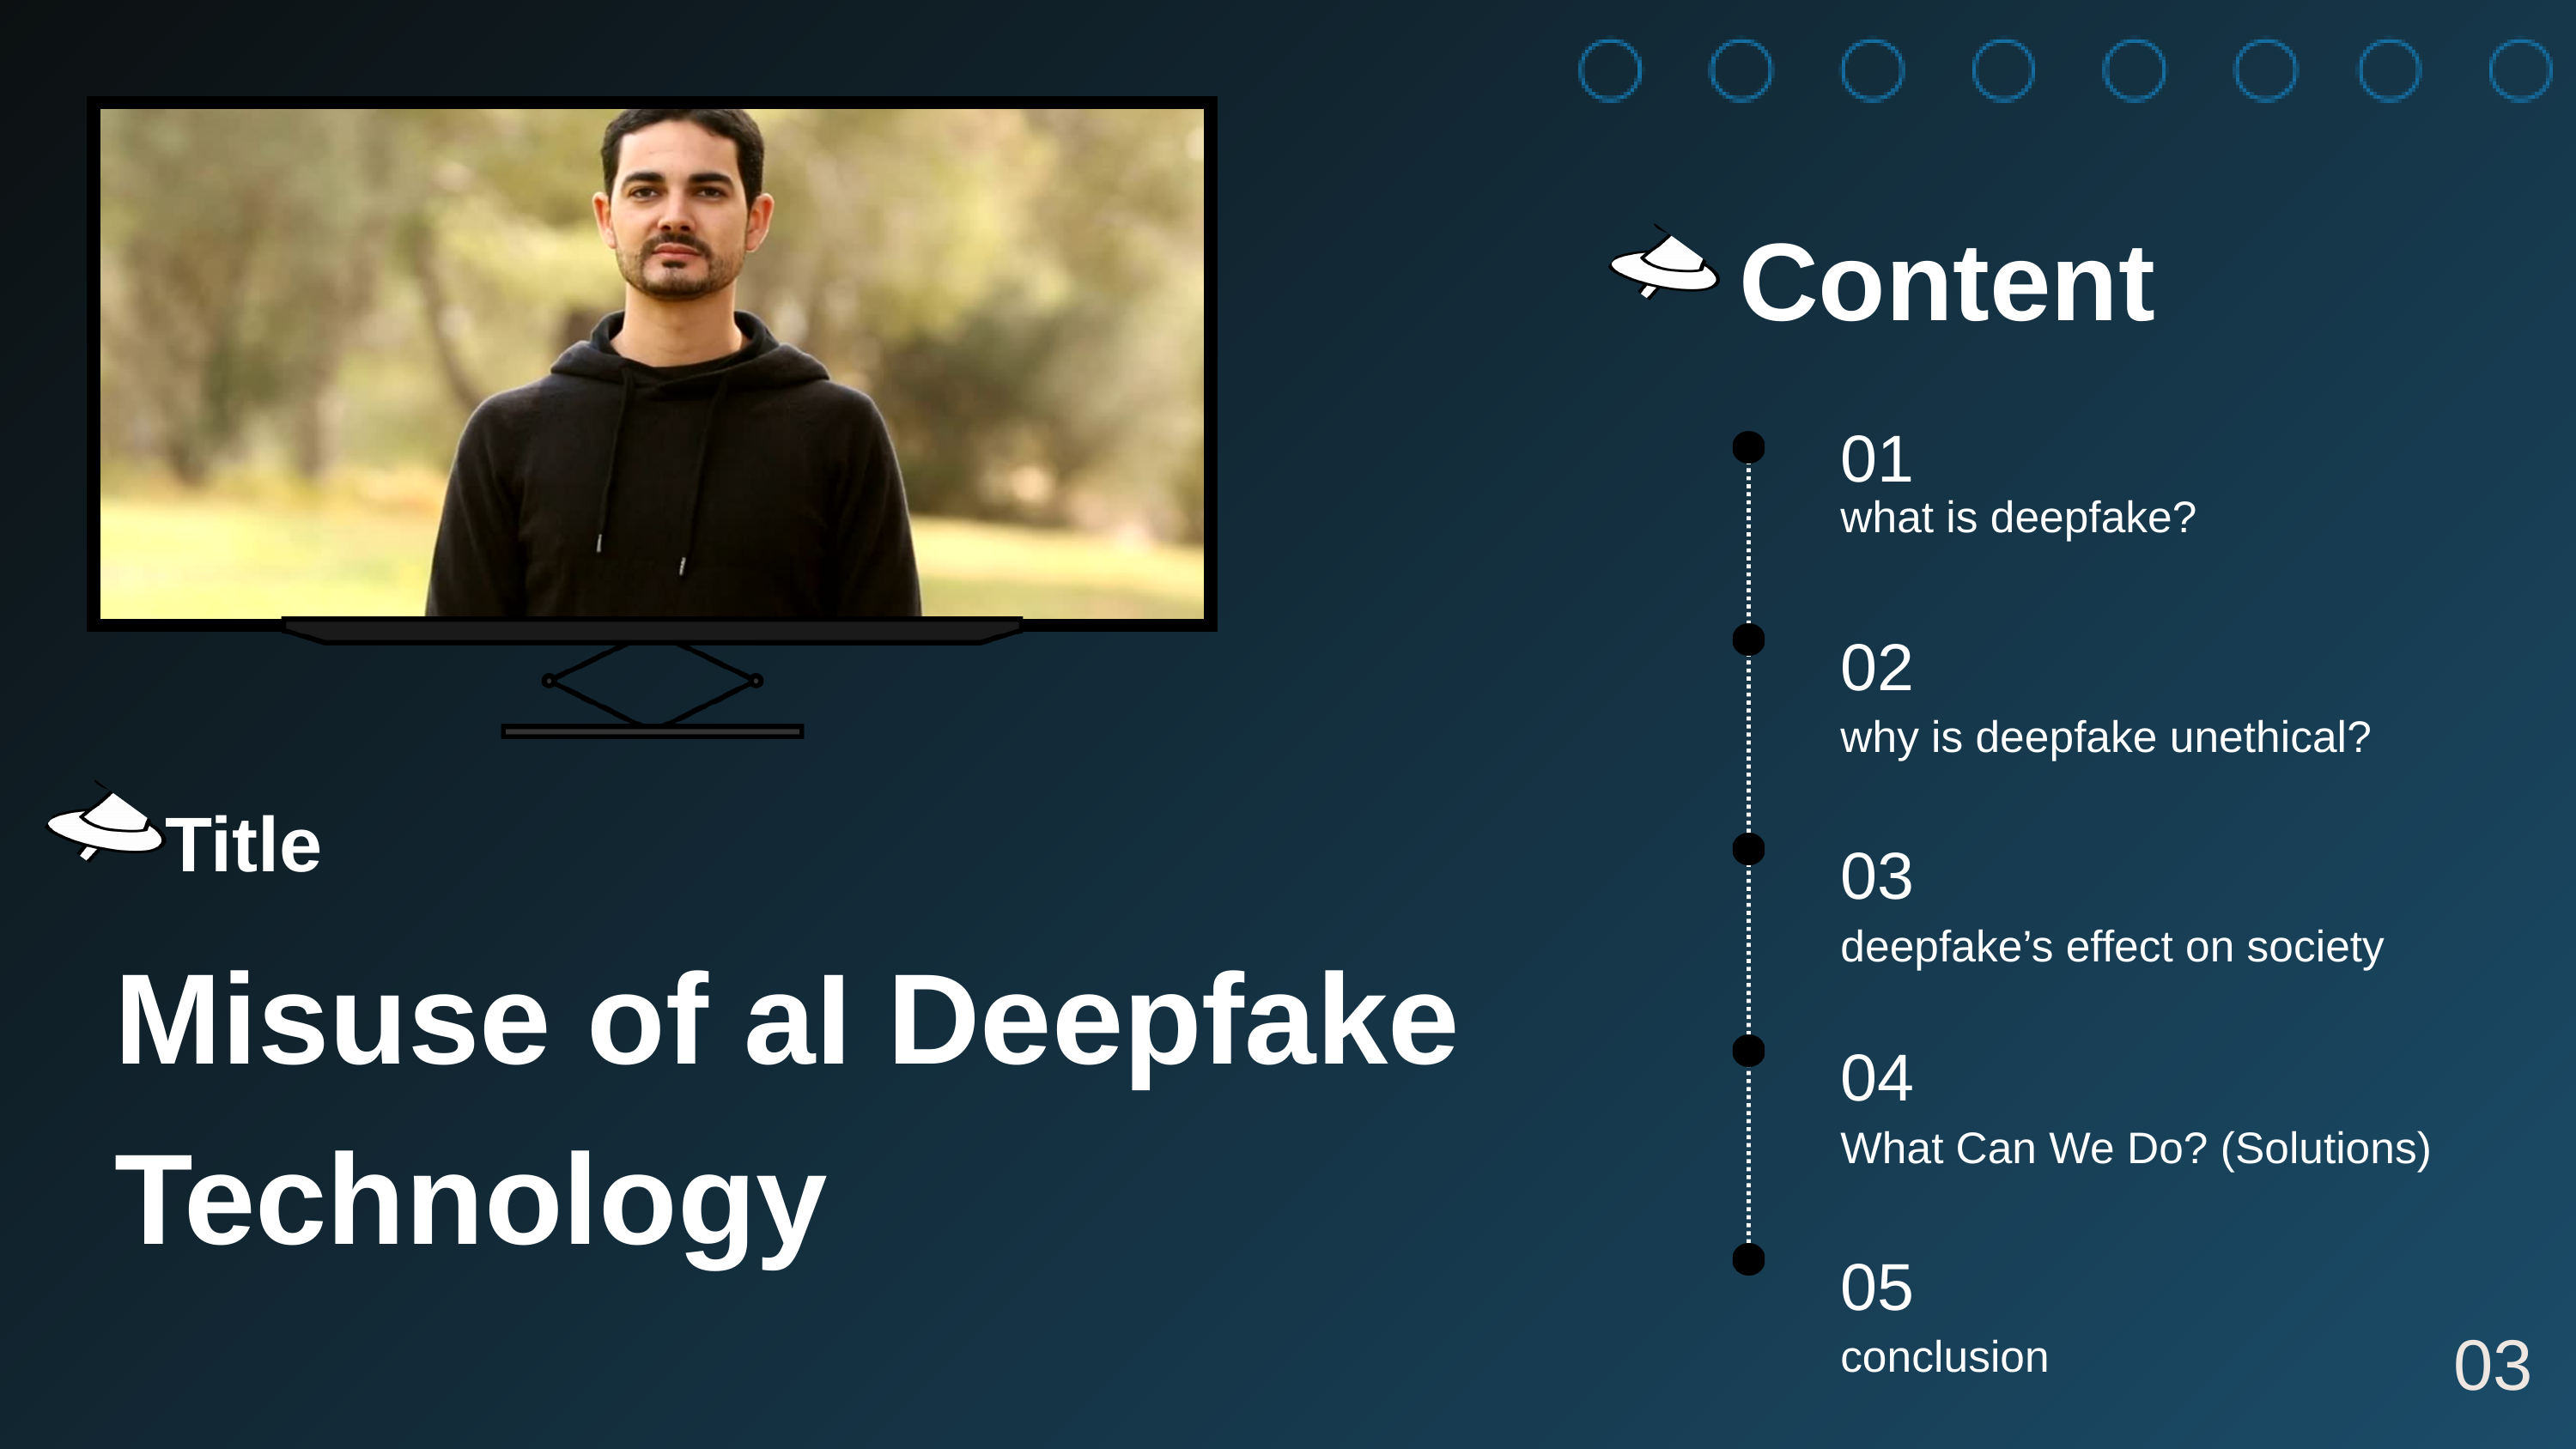

Content

01

what is deepfake?
02

why is deepfake unethical?
03

Title

deepfake’s effect on society
Misuse of aI Deepfake Technology
04

What Can We Do? (Solutions)
05

conclusion
03